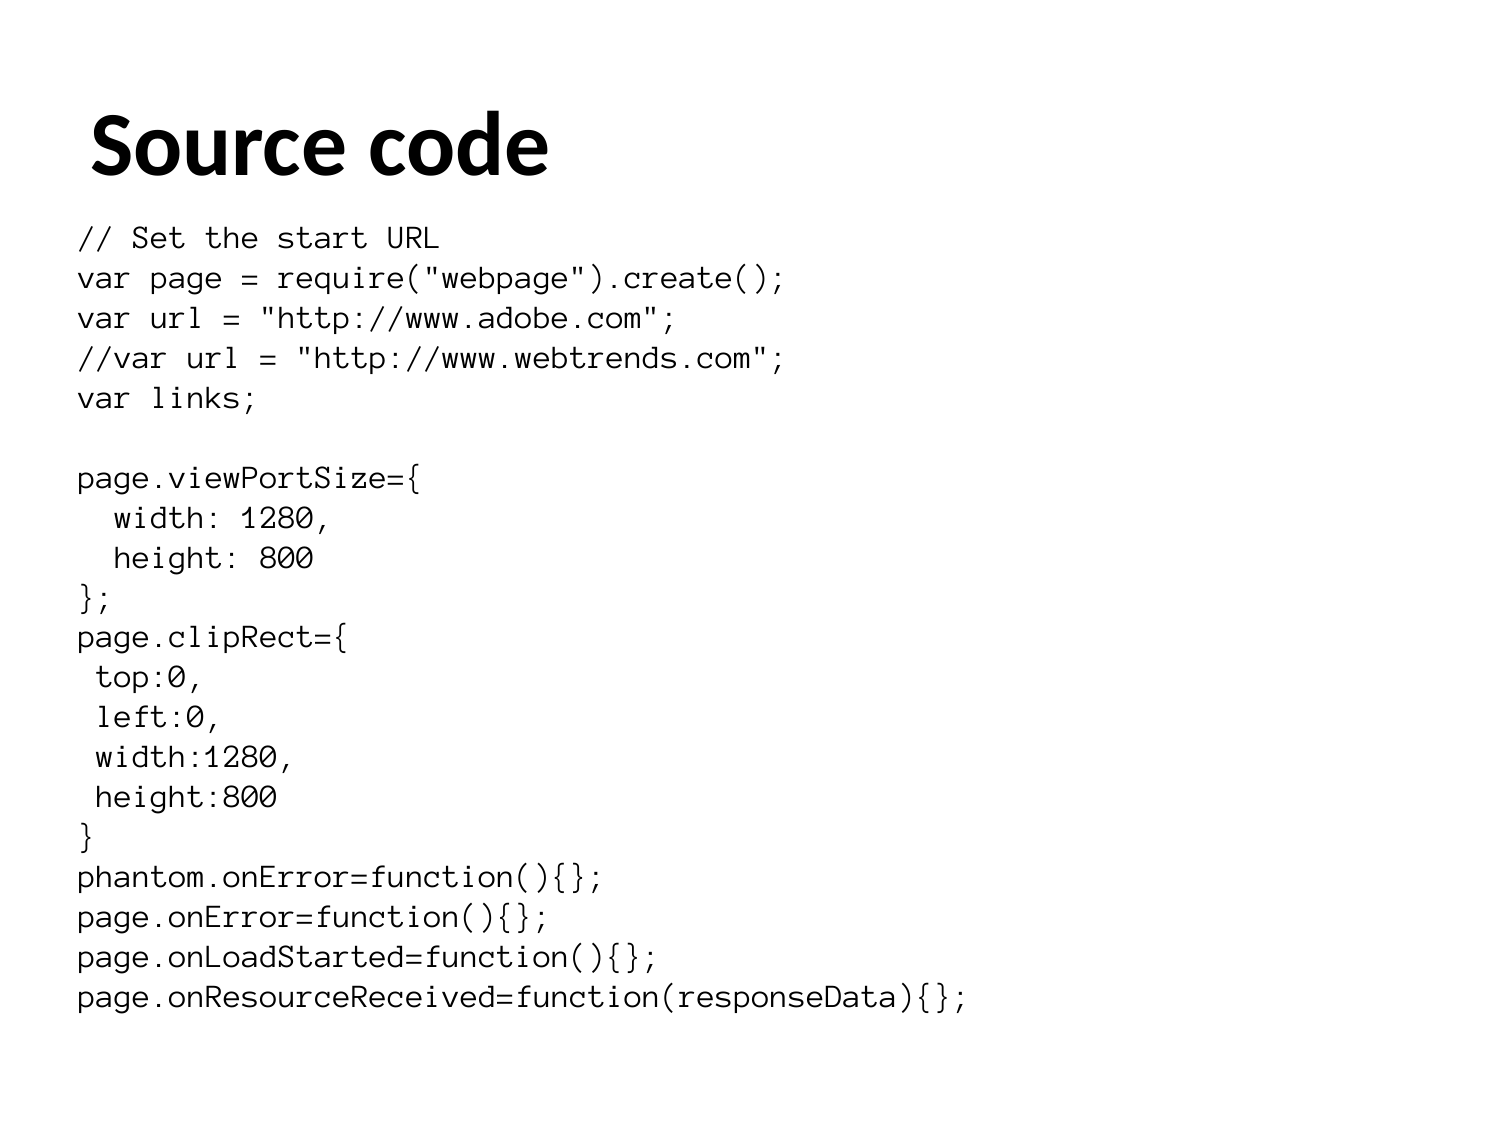

# Source code
// Set the start URL
var page = require("webpage").create();
var url = "http://www.adobe.com";
//var url = "http://www.webtrends.com";
var links;

page.viewPortSize={
  width: 1280,
  height: 800
};
page.clipRect={
 top:0,
 left:0,
 width:1280,
 height:800
}
phantom.onError=function(){};
page.onError=function(){};
page.onLoadStarted=function(){};
page.onResourceReceived=function(responseData){};